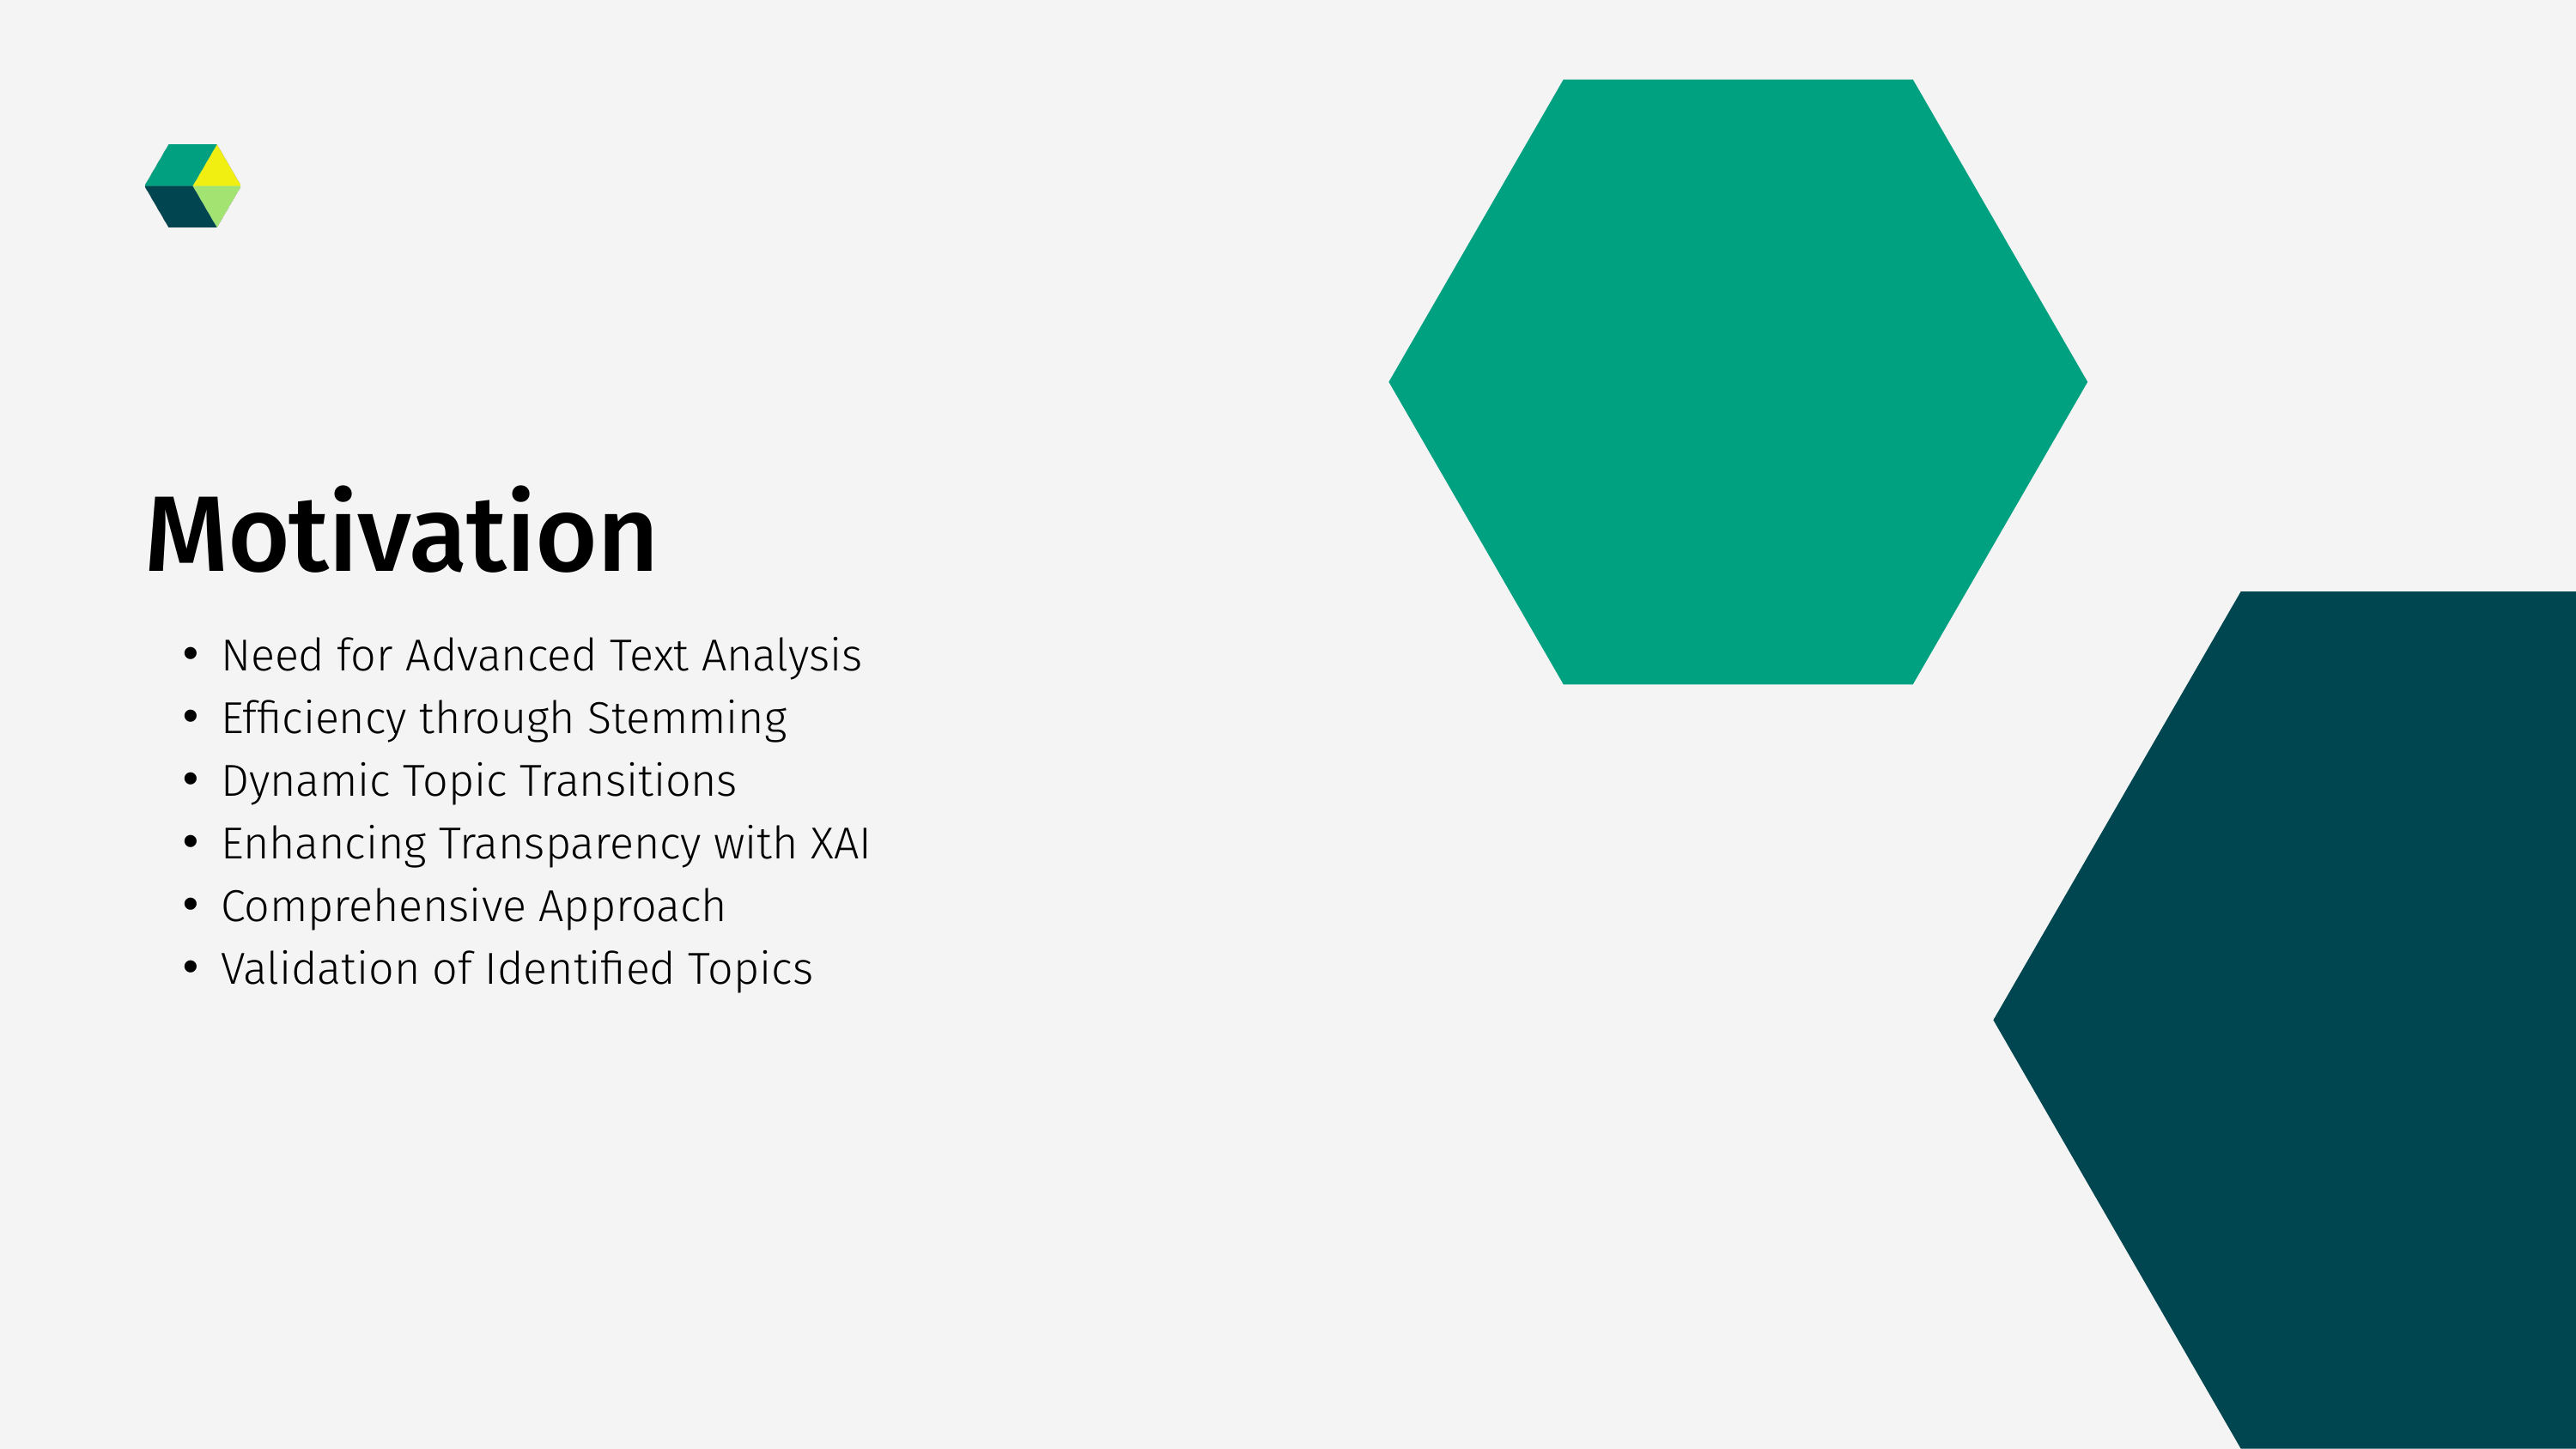

Motivation
Need for Advanced Text Analysis
Efficiency through Stemming
Dynamic Topic Transitions
Enhancing Transparency with XAI
Comprehensive Approach
Validation of Identified Topics